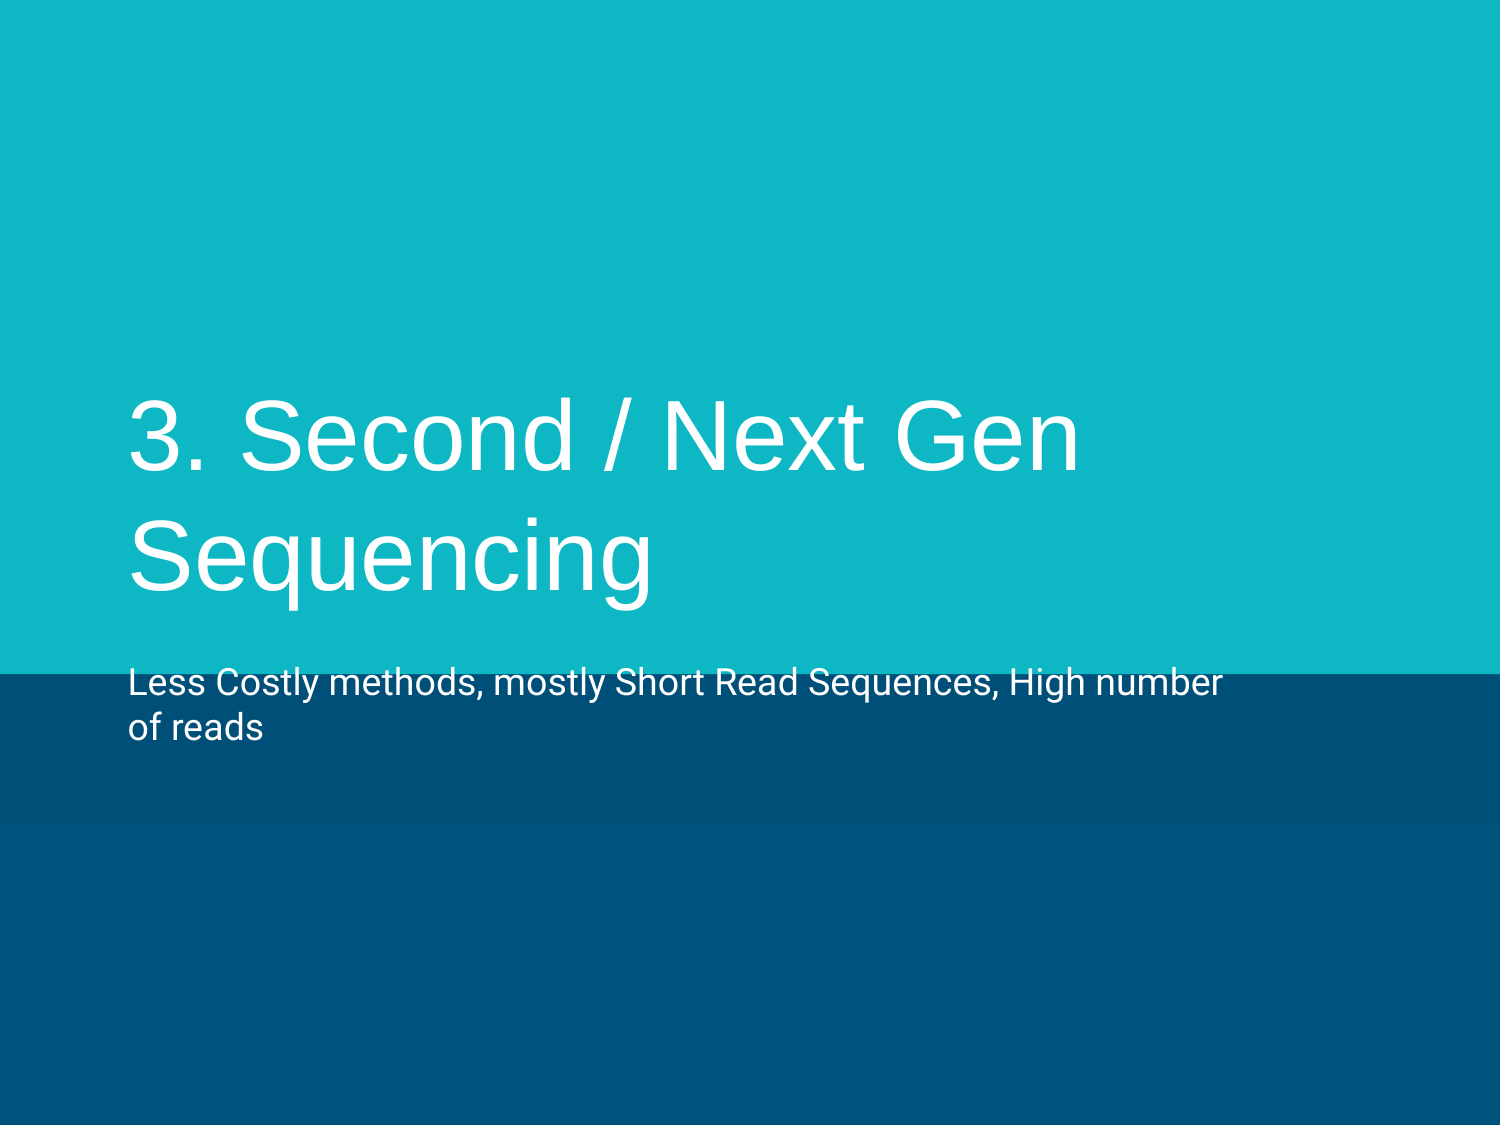

# 3. Second / Next Gen Sequencing
Less Costly methods, mostly Short Read Sequences, High number of reads